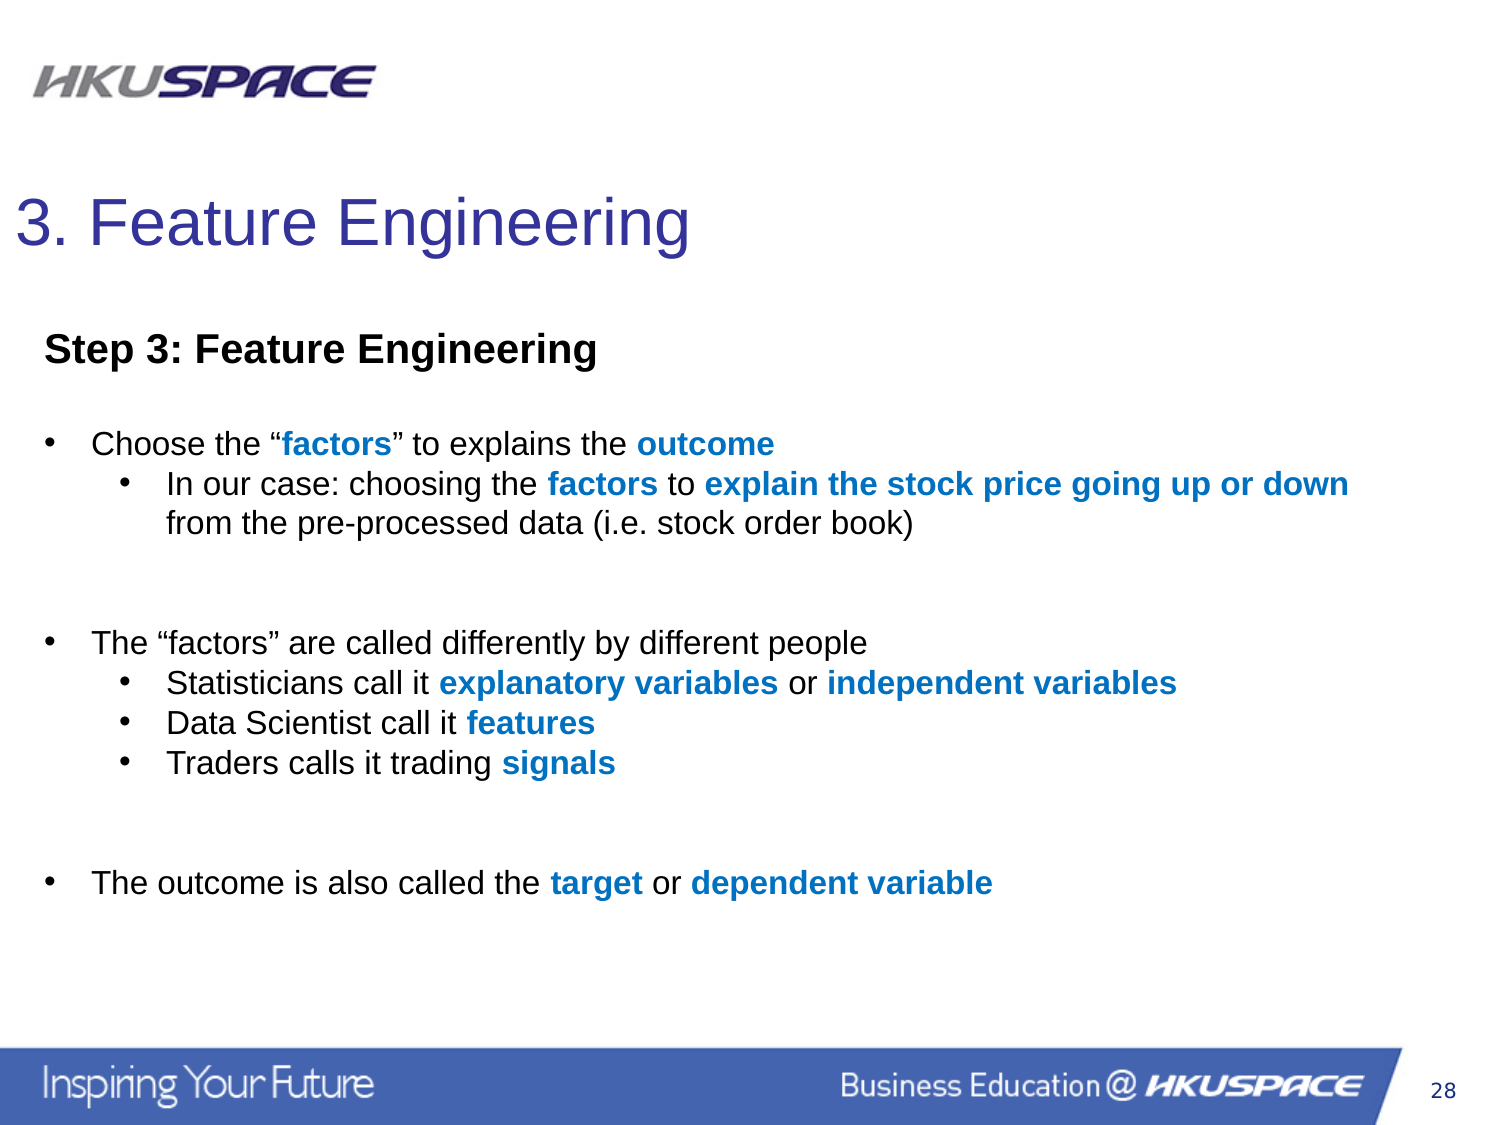

3. Feature Engineering
Step 3: Feature Engineering

Choose the “factors” to explains the outcome
In our case: choosing the factors to explain the stock price going up or down from the pre-processed data (i.e. stock order book)

The “factors” are called differently by different people
Statisticians call it explanatory variables or independent variables
Data Scientist call it features
Traders calls it trading signals

The outcome is also called the target or dependent variable
28